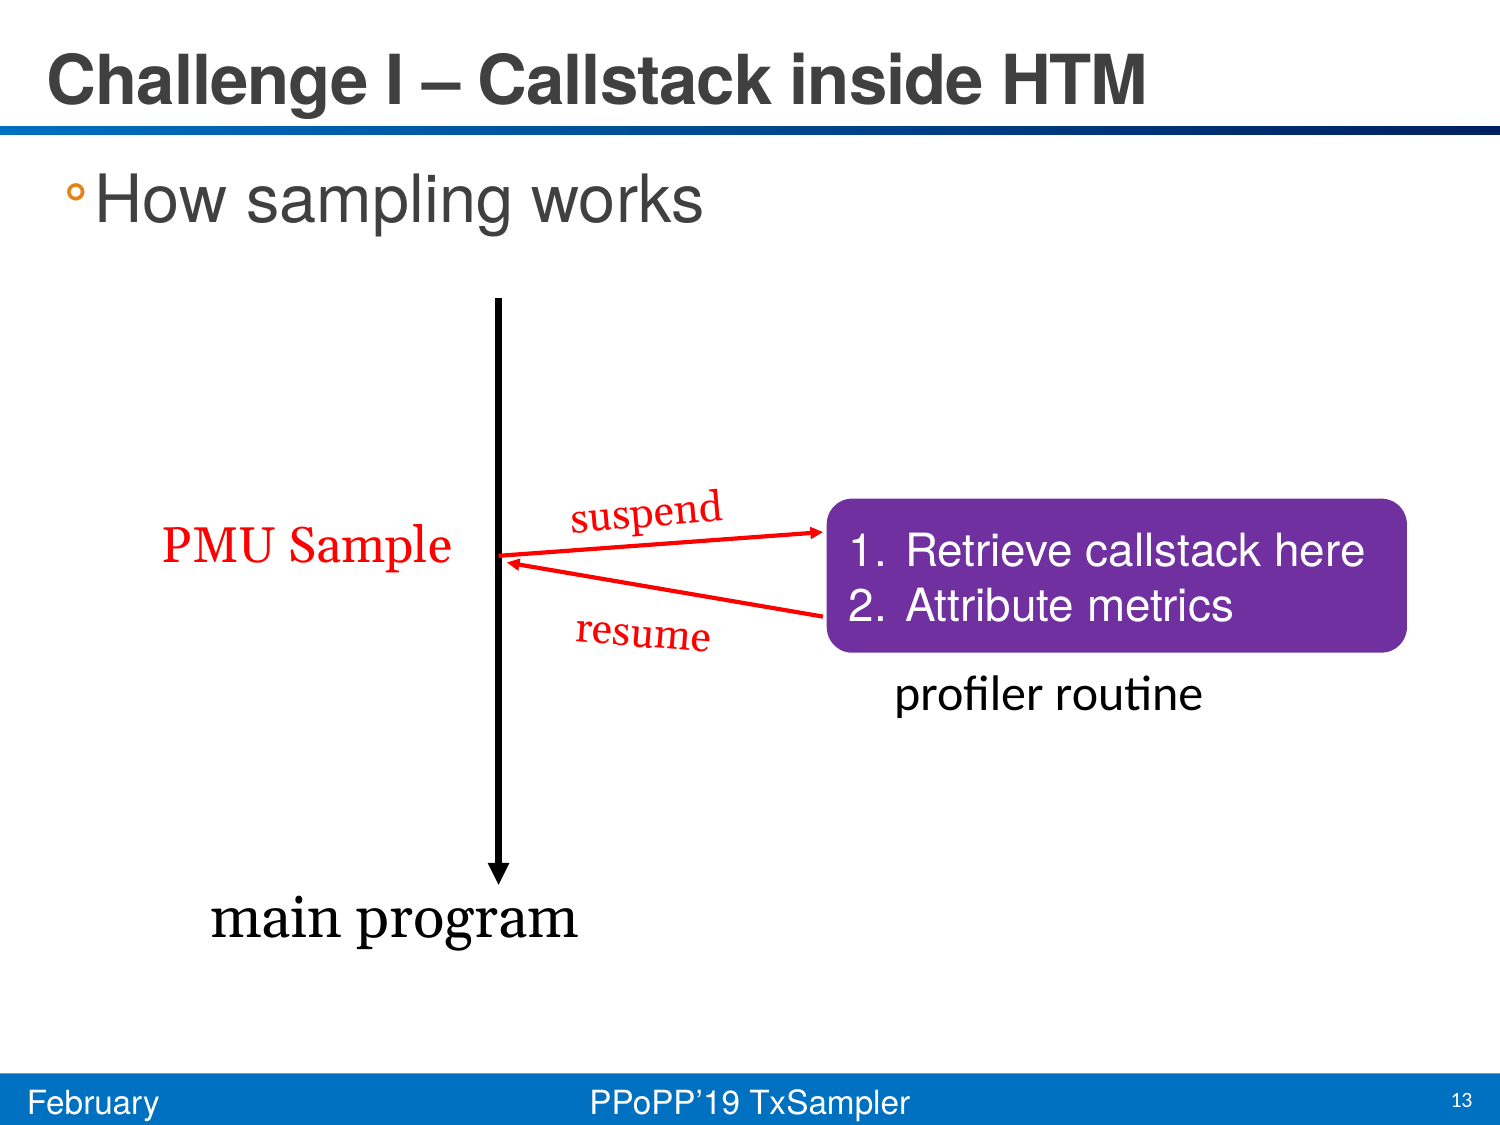

# Challenge I – Callstack inside HTM
How sampling works
suspend
Retrieve callstack here
Attribute metrics
PMU Sample
resume
profiler routine
main program
13